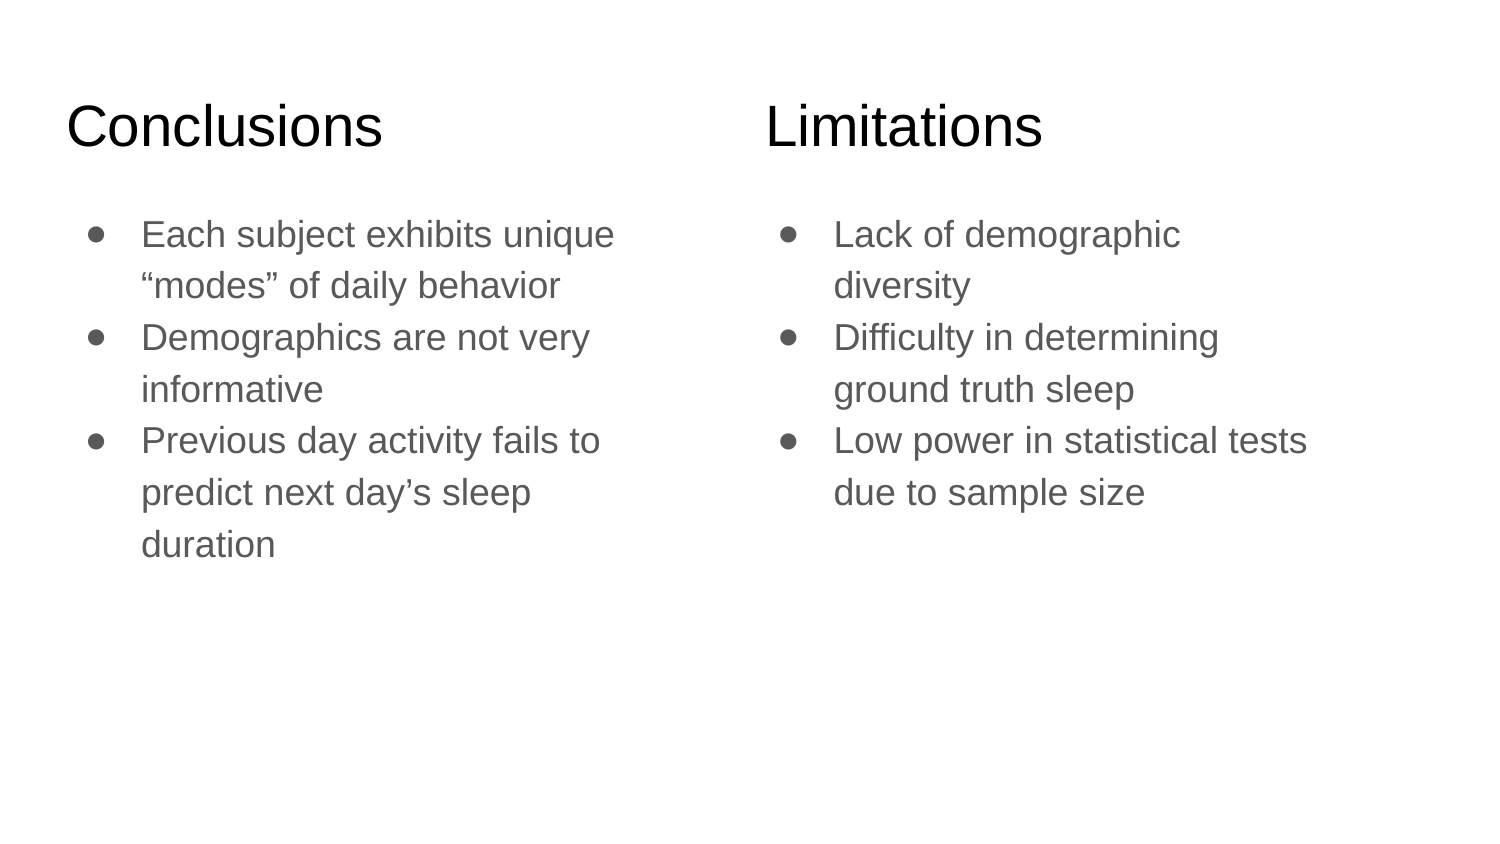

# Conclusions
Limitations
Each subject exhibits unique “modes” of daily behavior
Demographics are not very informative
Previous day activity fails to predict next day’s sleep duration
Lack of demographic diversity
Difficulty in determining ground truth sleep
Low power in statistical tests due to sample size